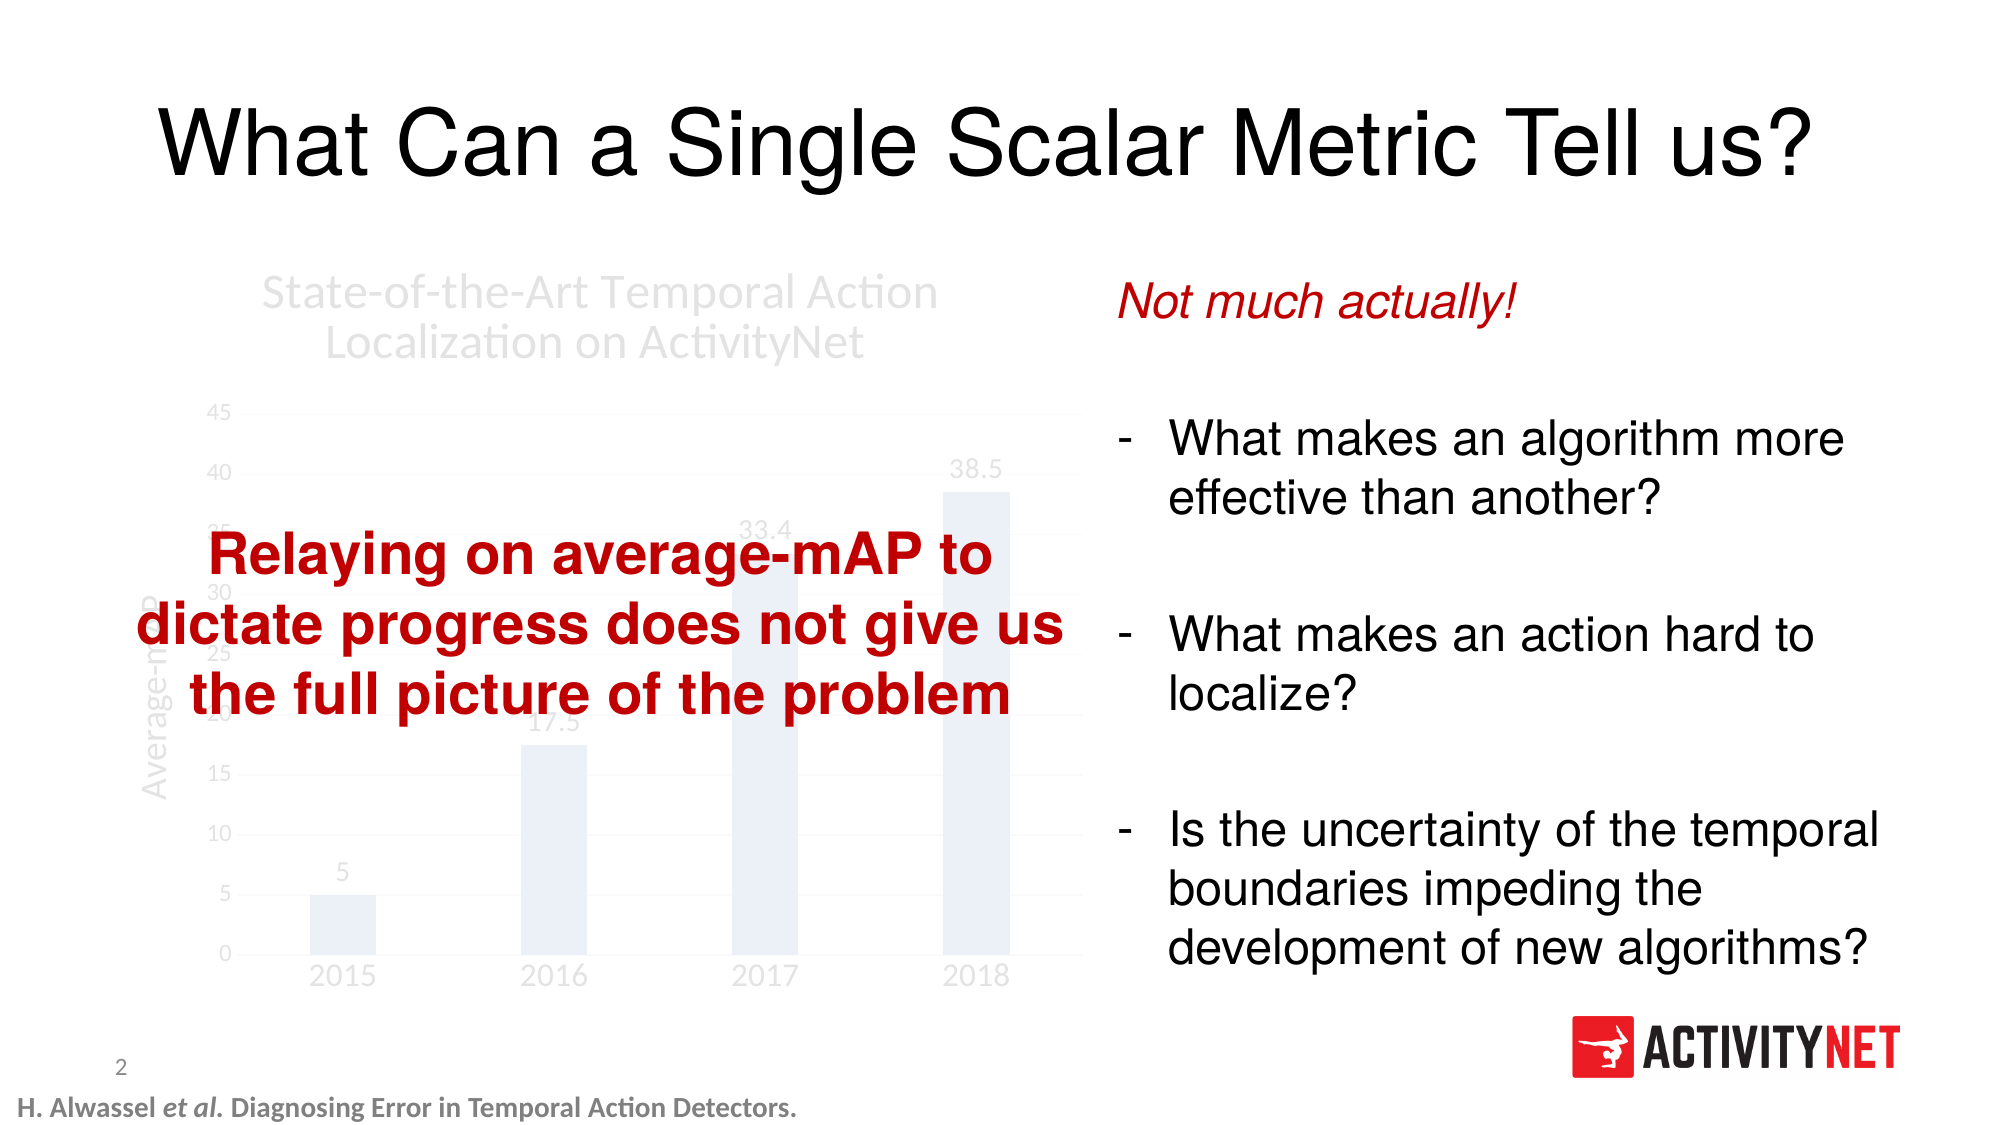

# What Can a Single Scalar Metric Tell us?

### Chart: State-of-the-Art Temporal Action Localization on ActivityNet

| Category | ActivityNet |
|---|---|
| 2015 | 5.0 |
| 2016 | 17.5 |
| 2017 | 33.4 |
| 2018 | 38.5 |
Relaying on average-mAP to dictate progress does not give us the full picture of the problem
Not much actually!

What makes an algorithm more effective than another?

What makes an action hard to localize?

Is the uncertainty of the temporal boundaries impeding the development of new algorithms?

2